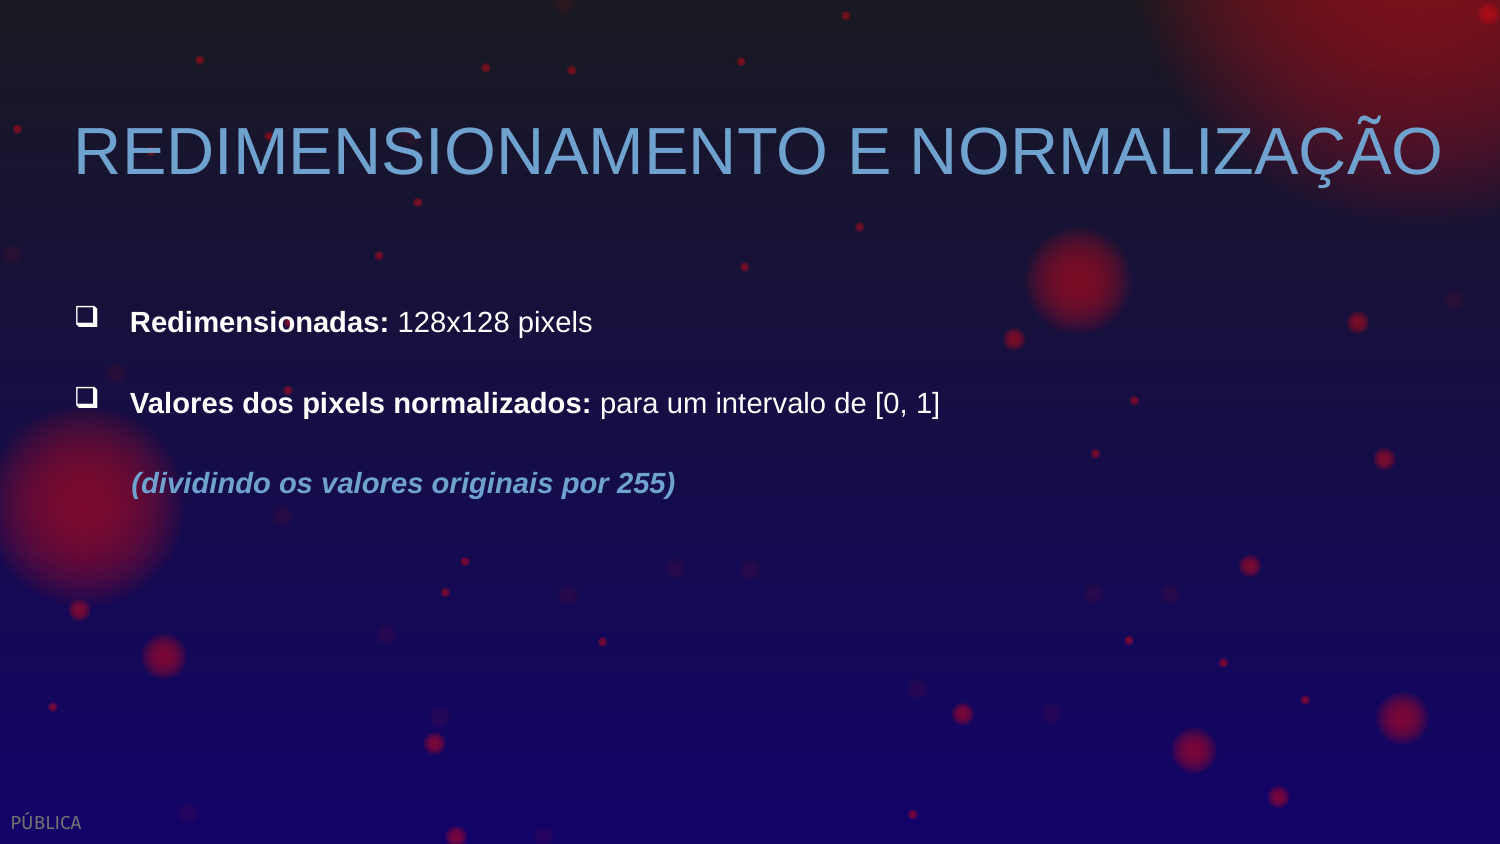

# REDIMENSIONAMENTO E NORMALIZAÇÃO
Redimensionadas: 128x128 pixels
Valores dos pixels normalizados: para um intervalo de [0, 1]
       (dividindo os valores originais por 255)